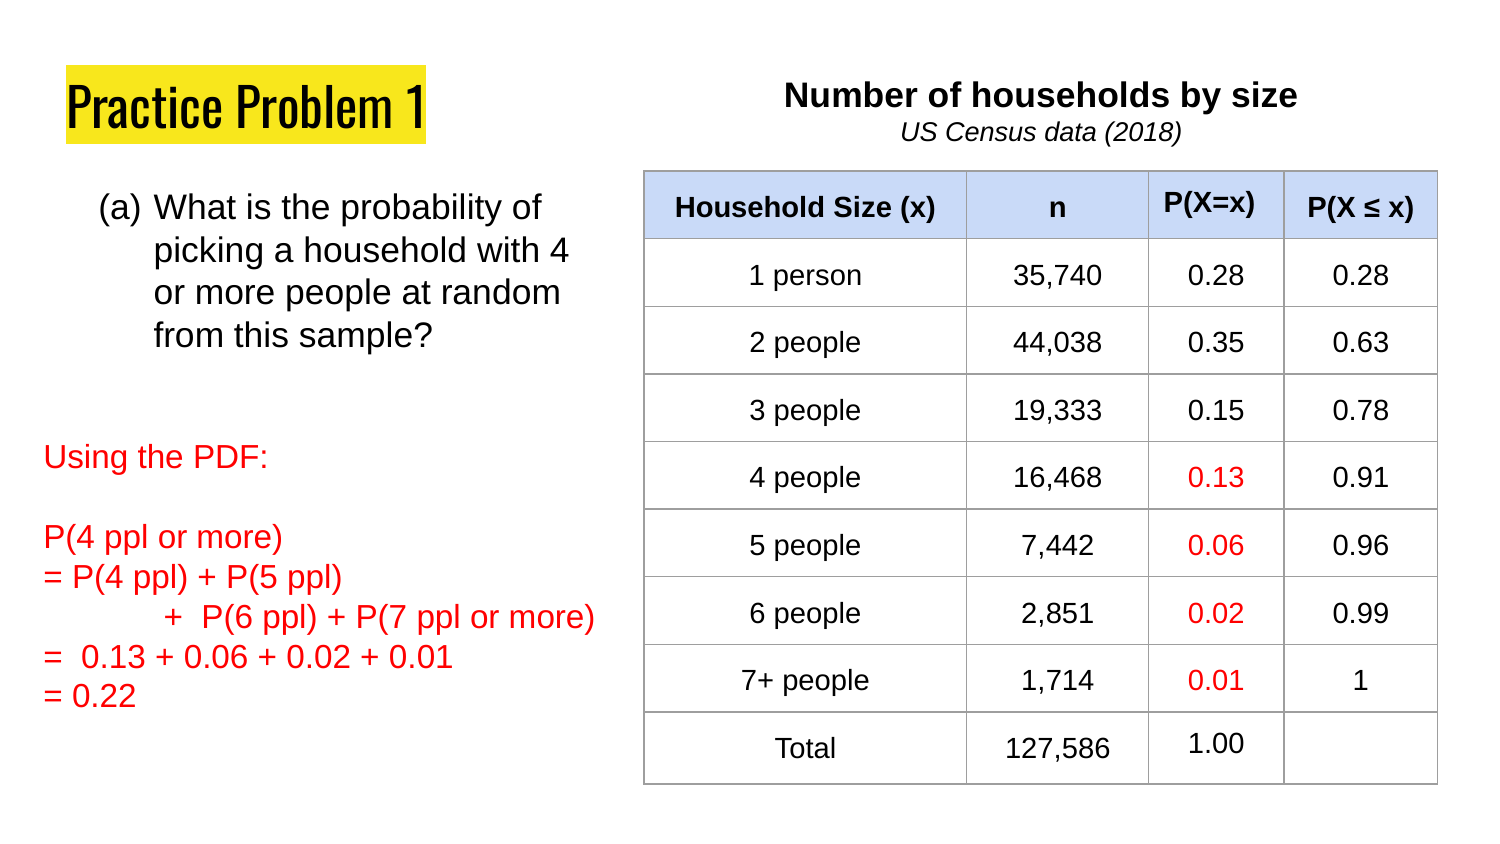

Number of households by size
US Census data (2018)
# Practice Problem 1

What is the probability of picking a household with 4 or more people at random from this sample?
| Household Size (x) | n | P(X=x) | P(X ≤ x) |
| --- | --- | --- | --- |
| 1 person | 35,740 | 0.28 | 0.28 |
| 2 people | 44,038 | 0.35 | 0.63 |
| 3 people | 19,333 | 0.15 | 0.78 |
| 4 people | 16,468 | 0.13 | 0.91 |
| 5 people | 7,442 | 0.06 | 0.96 |
| 6 people | 2,851 | 0.02 | 0.99 |
| 7+ people | 1,714 | 0.01 | 1 |
| Total | 127,586 | 1.00 |  |
Using the PDF:

P(4 ppl or more)
= P(4 ppl) + P(5 ppl)
             +  P(6 ppl) + P(7 ppl or more)
=  0.13 + 0.06 + 0.02 + 0.01
= 0.22